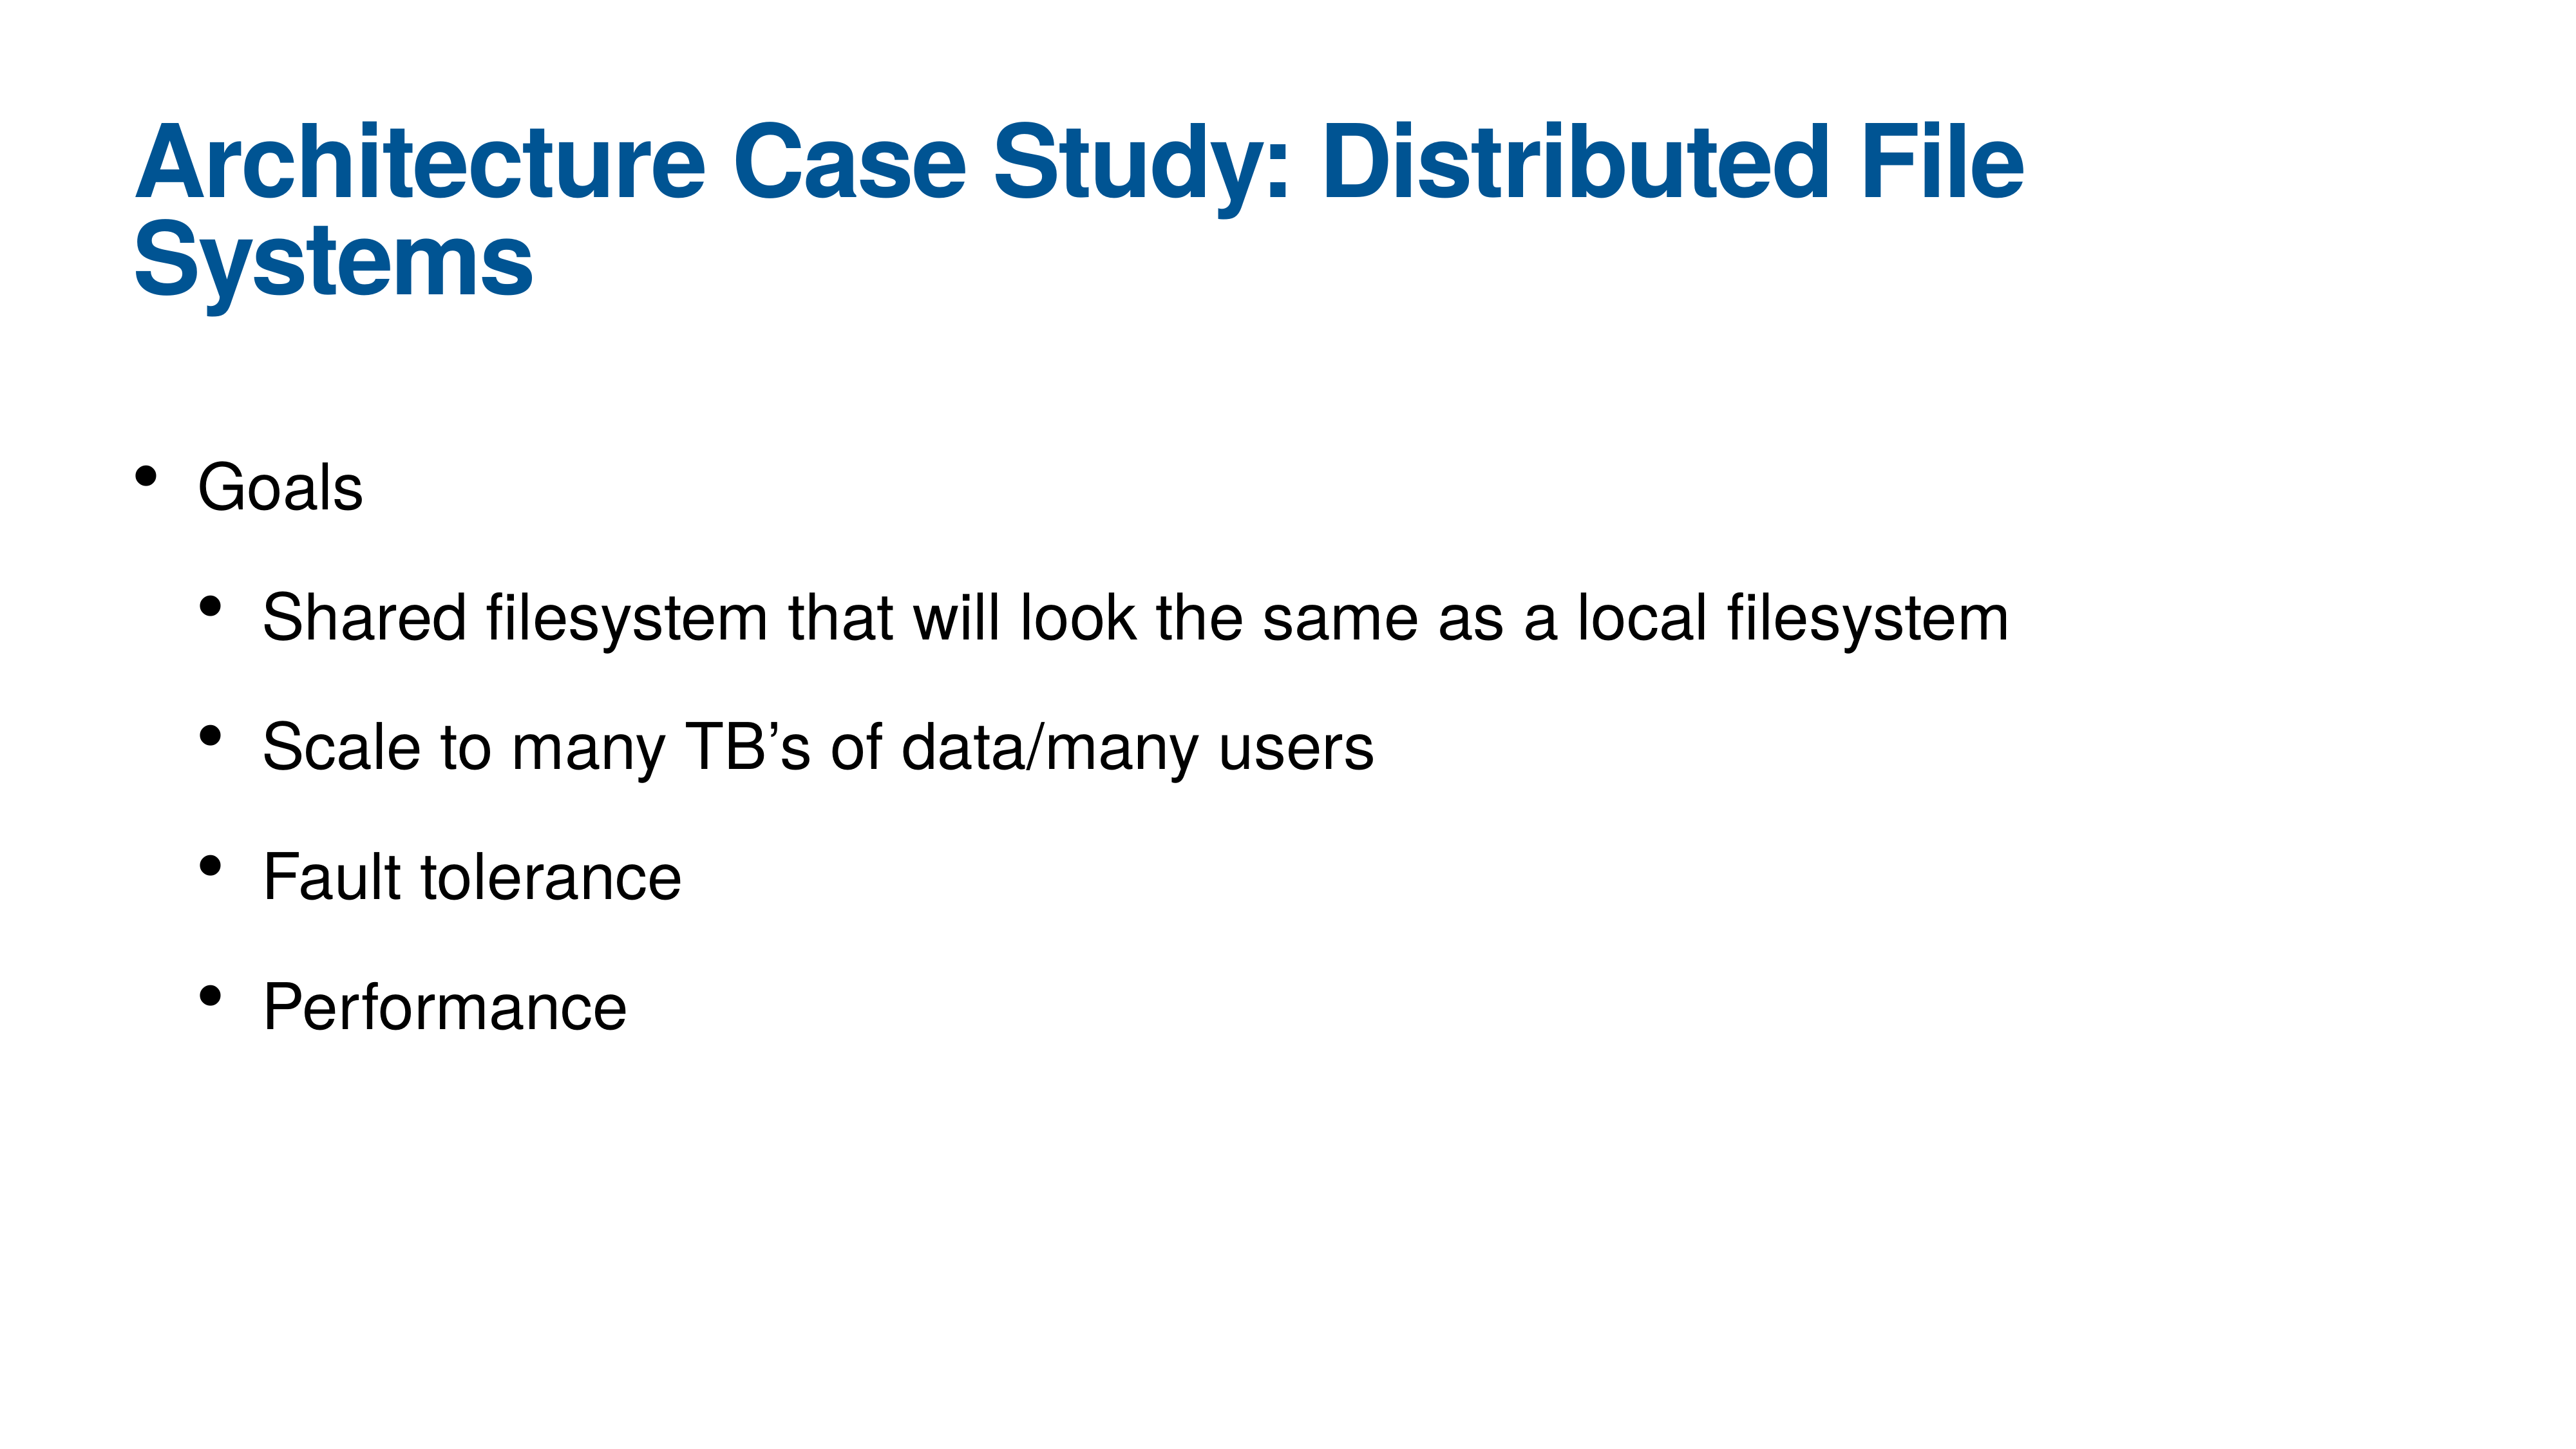

# Architecture Case Study: Distributed File Systems

Goals
Shared filesystem that will look the same as a local filesystem
Scale to many TB’s of data/many users
Fault tolerance
Performance